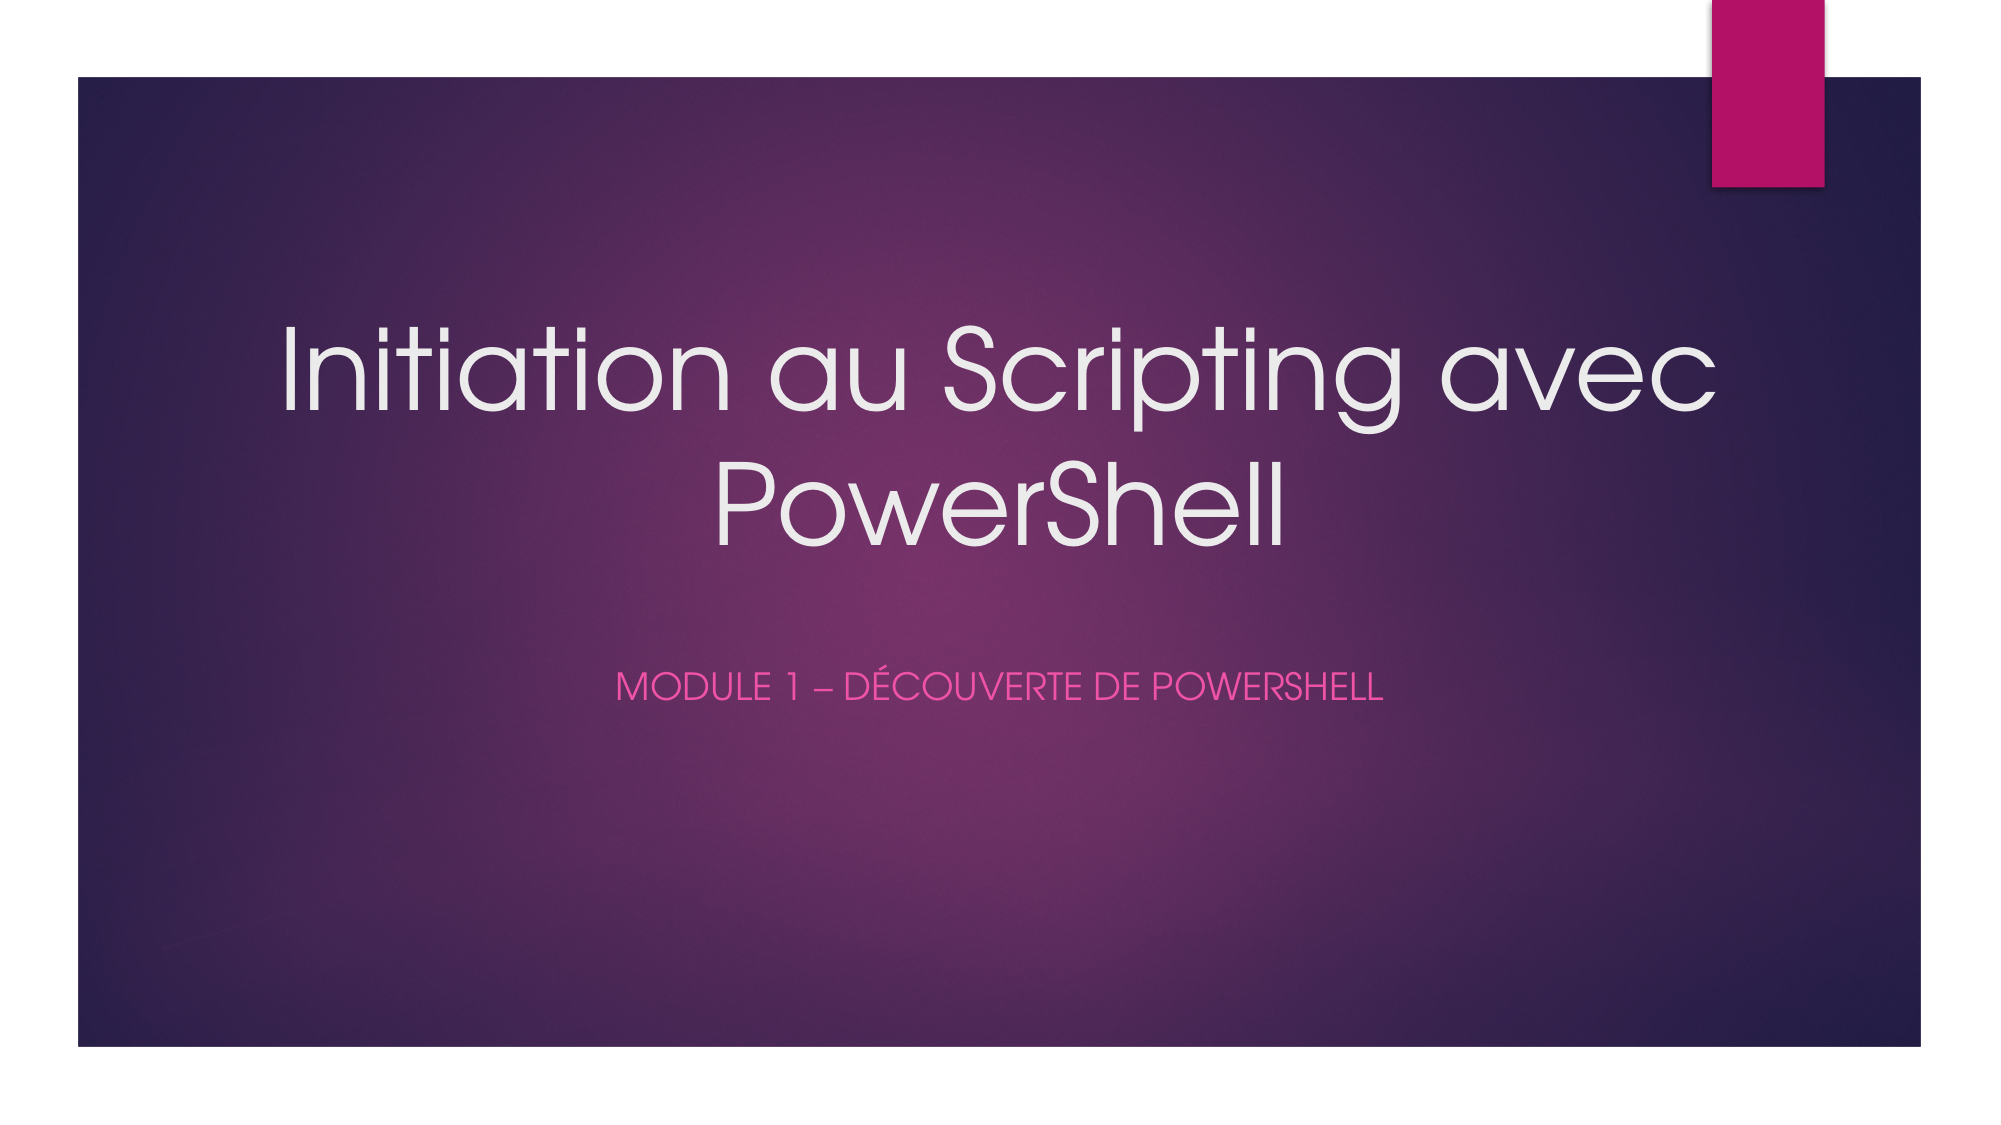

# Initiation au Scripting avec PowerShell
Module 1 – Découverte de PowerShell